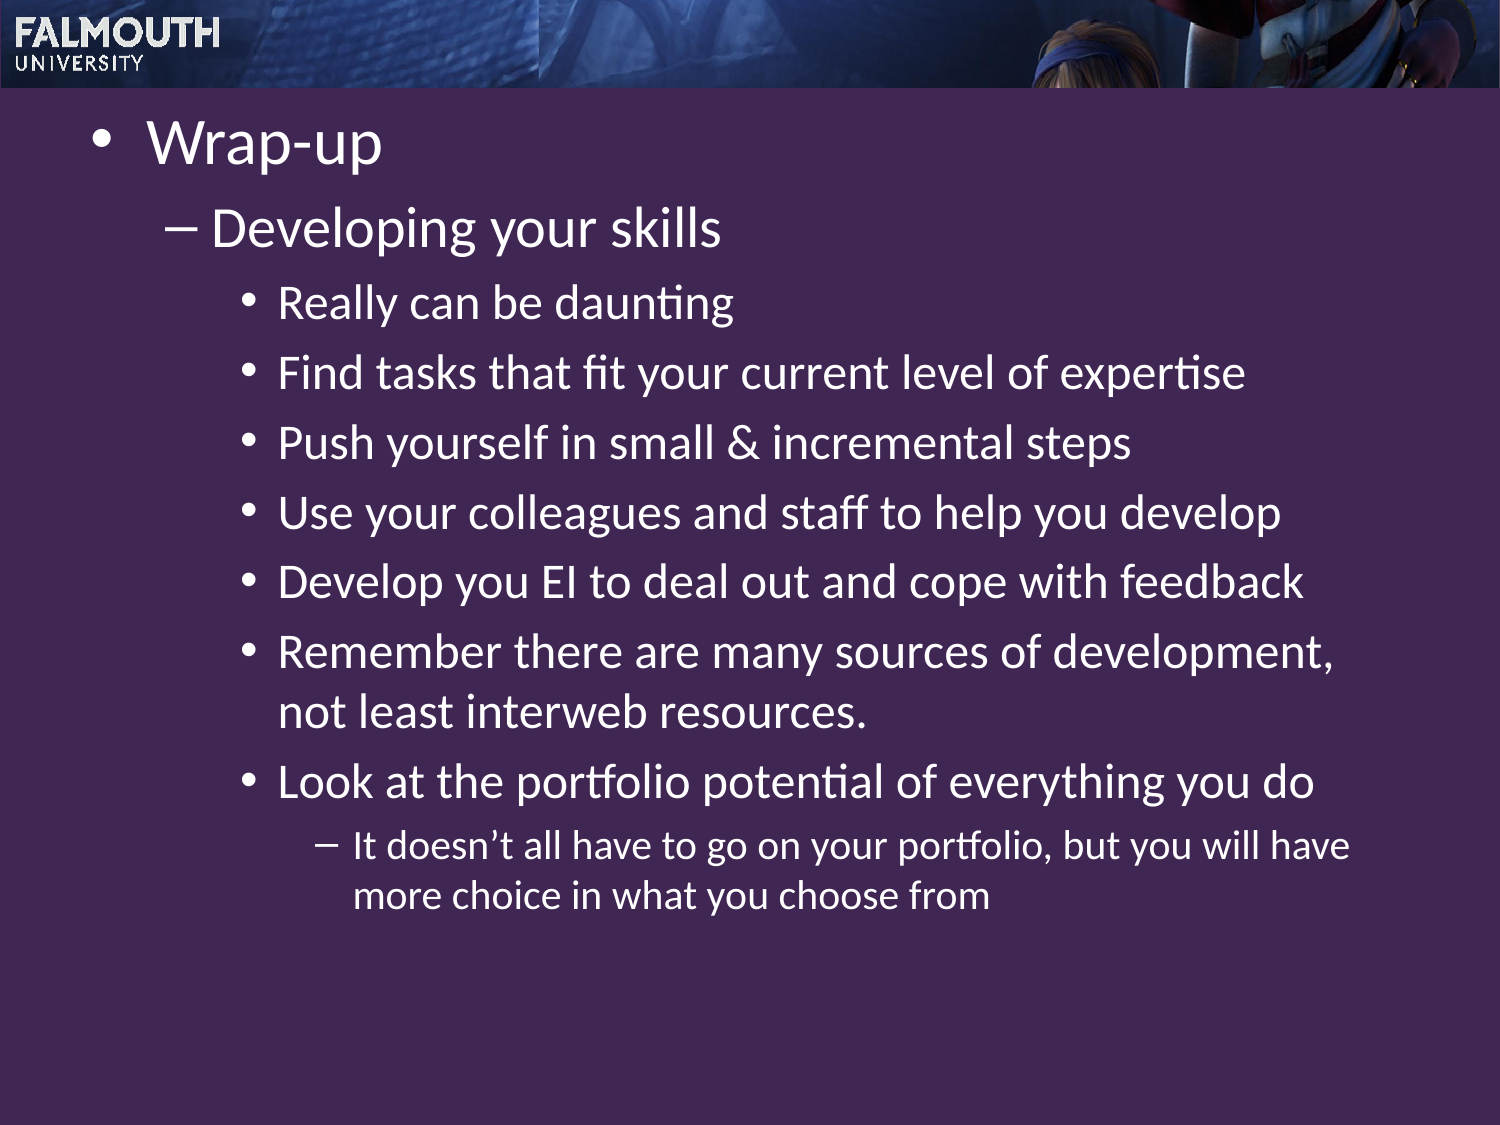

Wrap-up
Developing your skills
Really can be daunting
Find tasks that fit your current level of expertise
Push yourself in small & incremental steps
Use your colleagues and staff to help you develop
Develop you EI to deal out and cope with feedback
Remember there are many sources of development, not least interweb resources.
Look at the portfolio potential of everything you do
It doesn’t all have to go on your portfolio, but you will have more choice in what you choose from